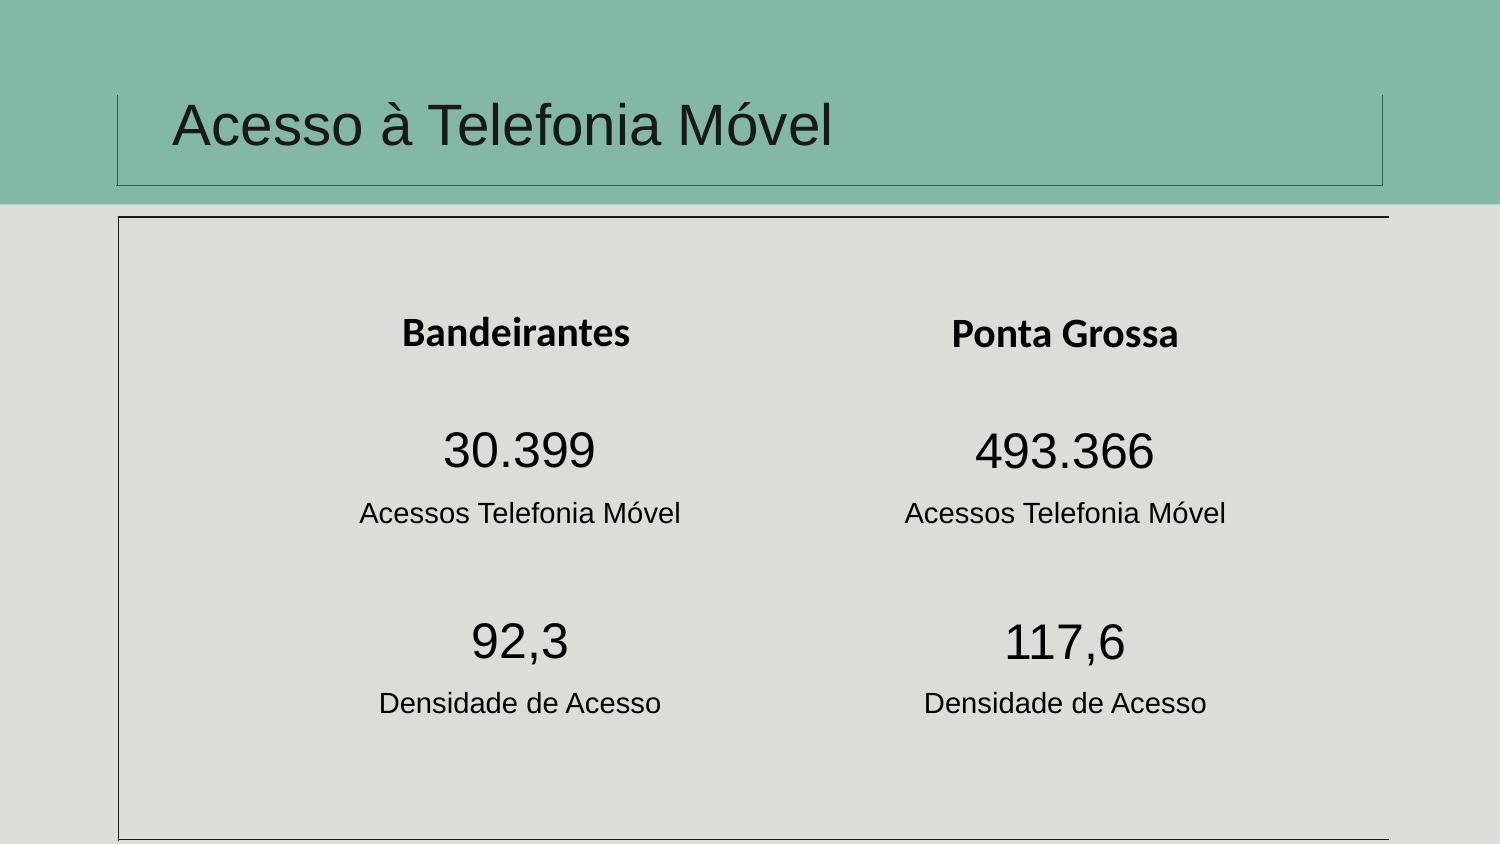

# Acesso à Telefonia Móvel
Bandeirantes
Ponta Grossa
30.399
Acessos Telefonia Móvel
493.366
Acessos Telefonia Móvel
92,3
Densidade de Acesso
117,6
Densidade de Acesso